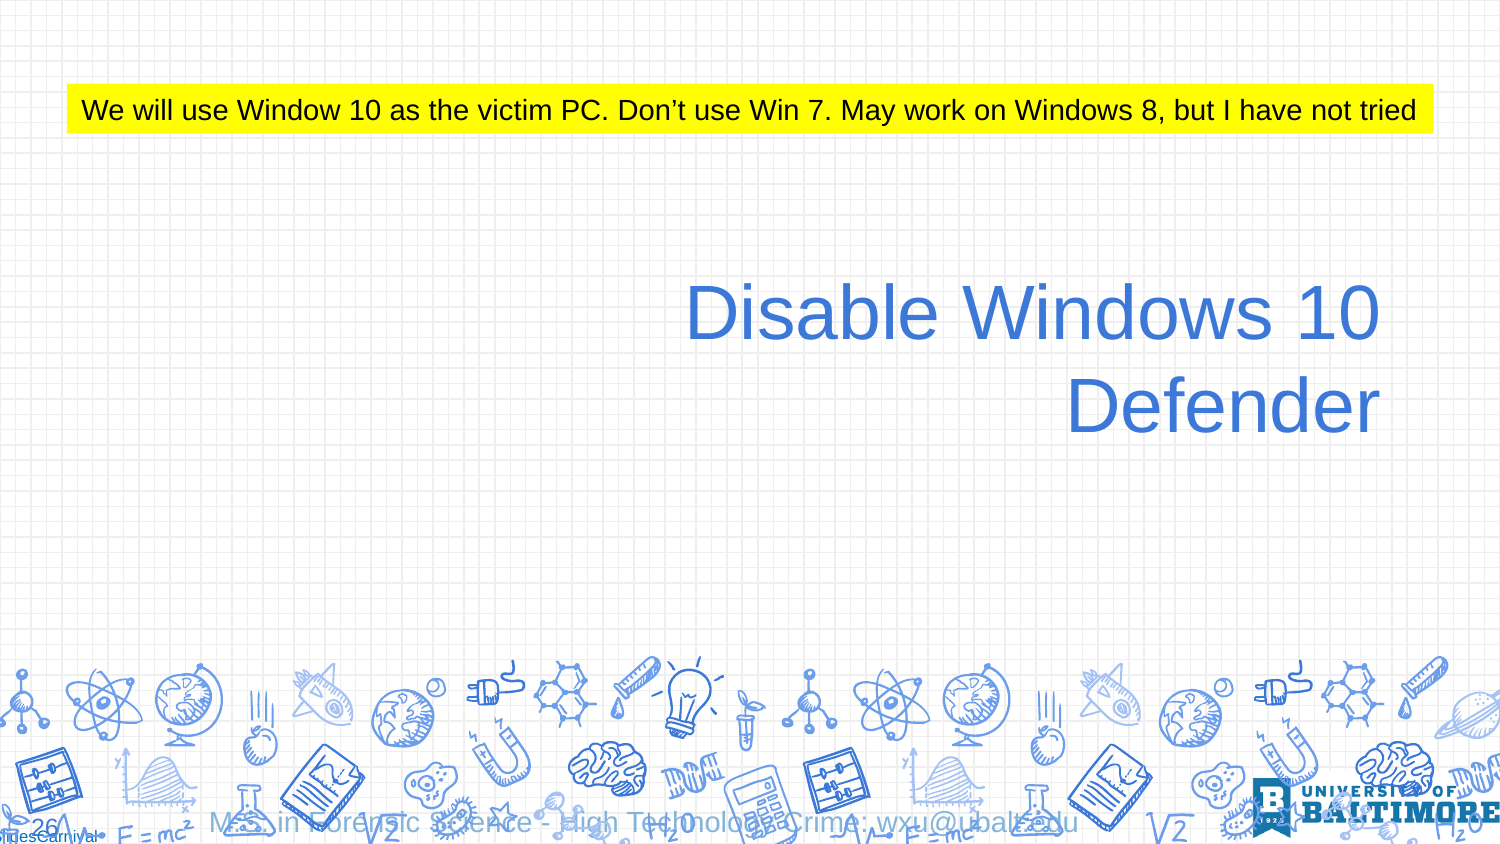

We will use Window 10 as the victim PC. Don’t use Win 7. May work on Windows 8, but I have not tried
# Disable Windows 10 Defender

26